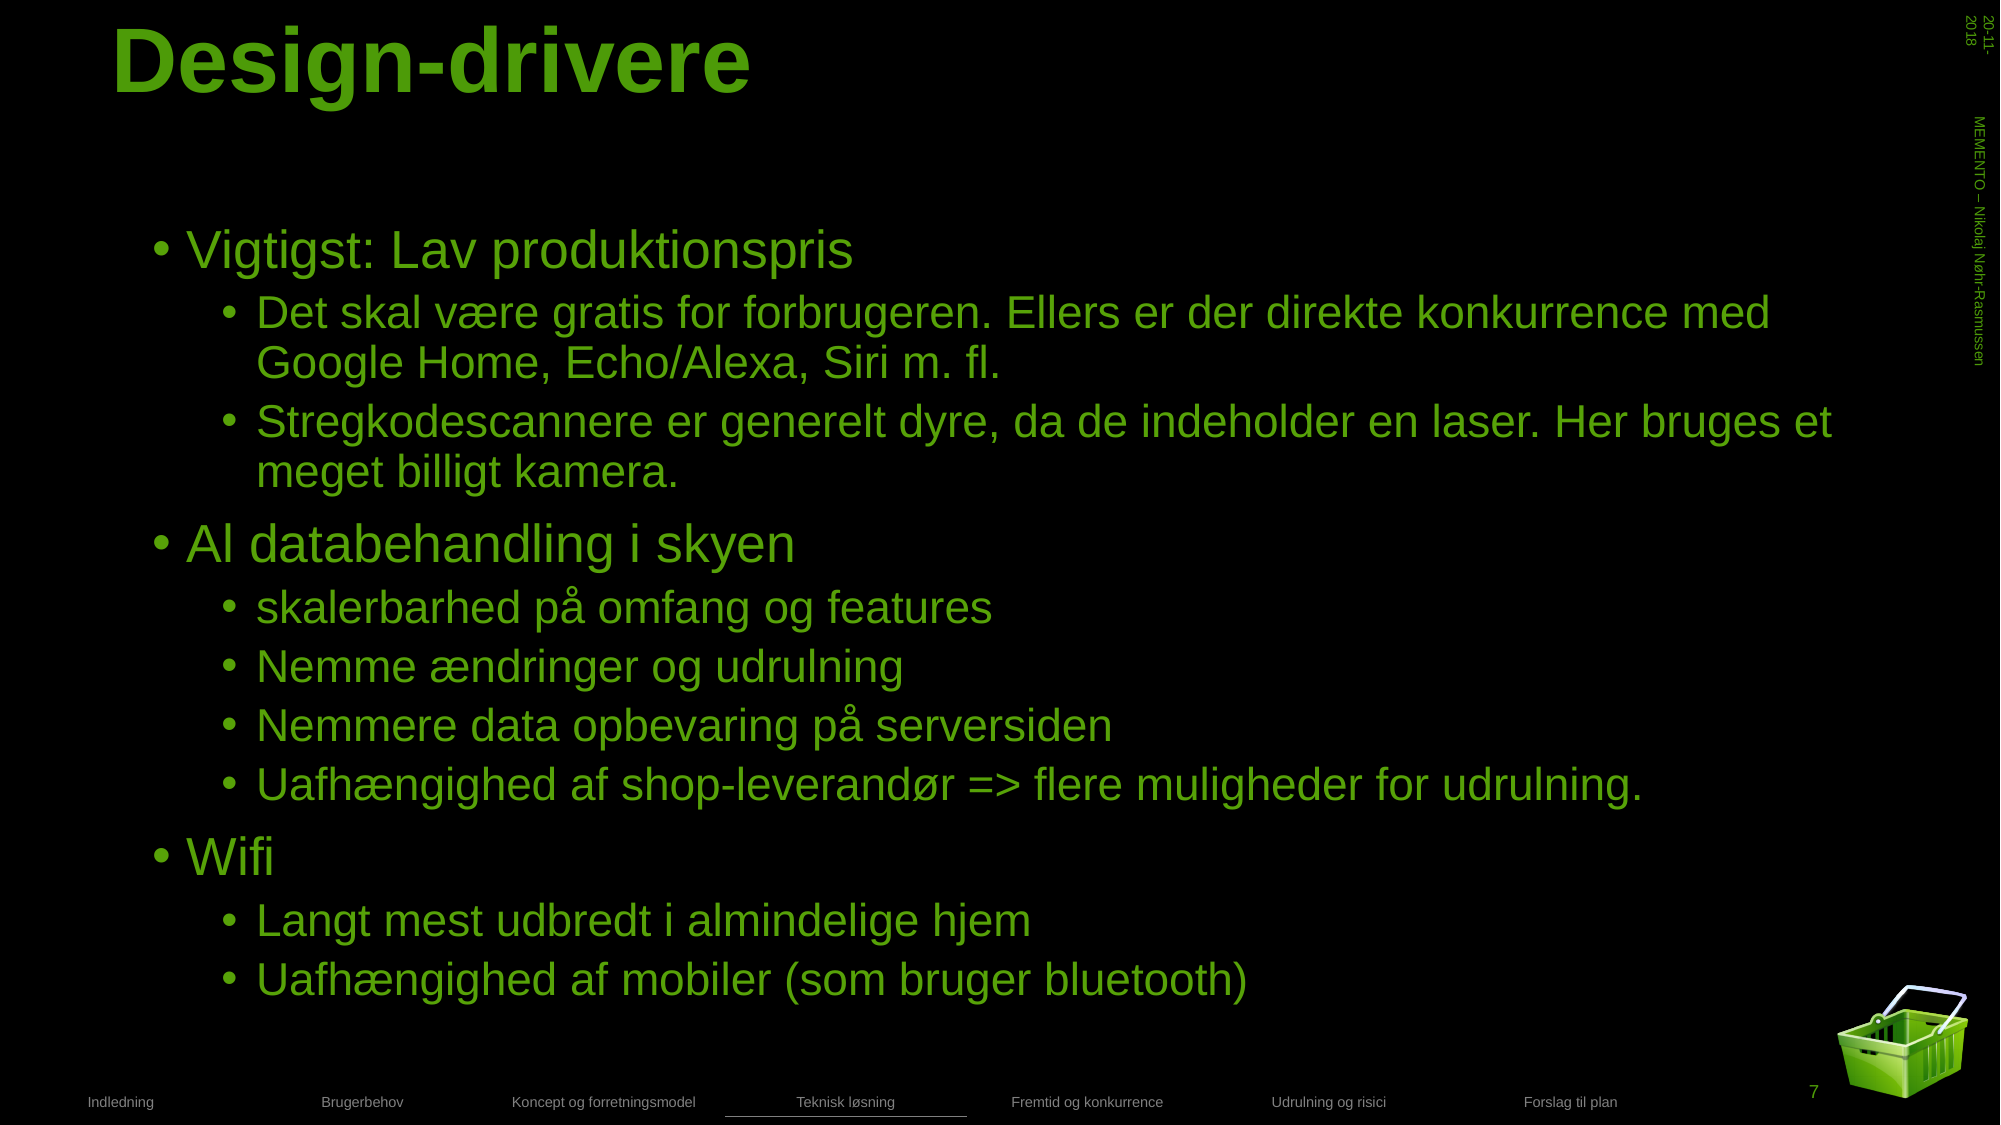

# Design-drivere
20-11-2018
Vigtigst: Lav produktionspris
Det skal være gratis for forbrugeren. Ellers er der direkte konkurrence med Google Home, Echo/Alexa, Siri m. fl.
Stregkodescannere er generelt dyre, da de indeholder en laser. Her bruges et meget billigt kamera.
Al databehandling i skyen
skalerbarhed på omfang og features
Nemme ændringer og udrulning
Nemmere data opbevaring på serversiden
Uafhængighed af shop-leverandør => flere muligheder for udrulning.
Wifi
Langt mest udbredt i almindelige hjem
Uafhængighed af mobiler (som bruger bluetooth)
MEMENTO – Nikolaj Nøhr-Rasmussen
7